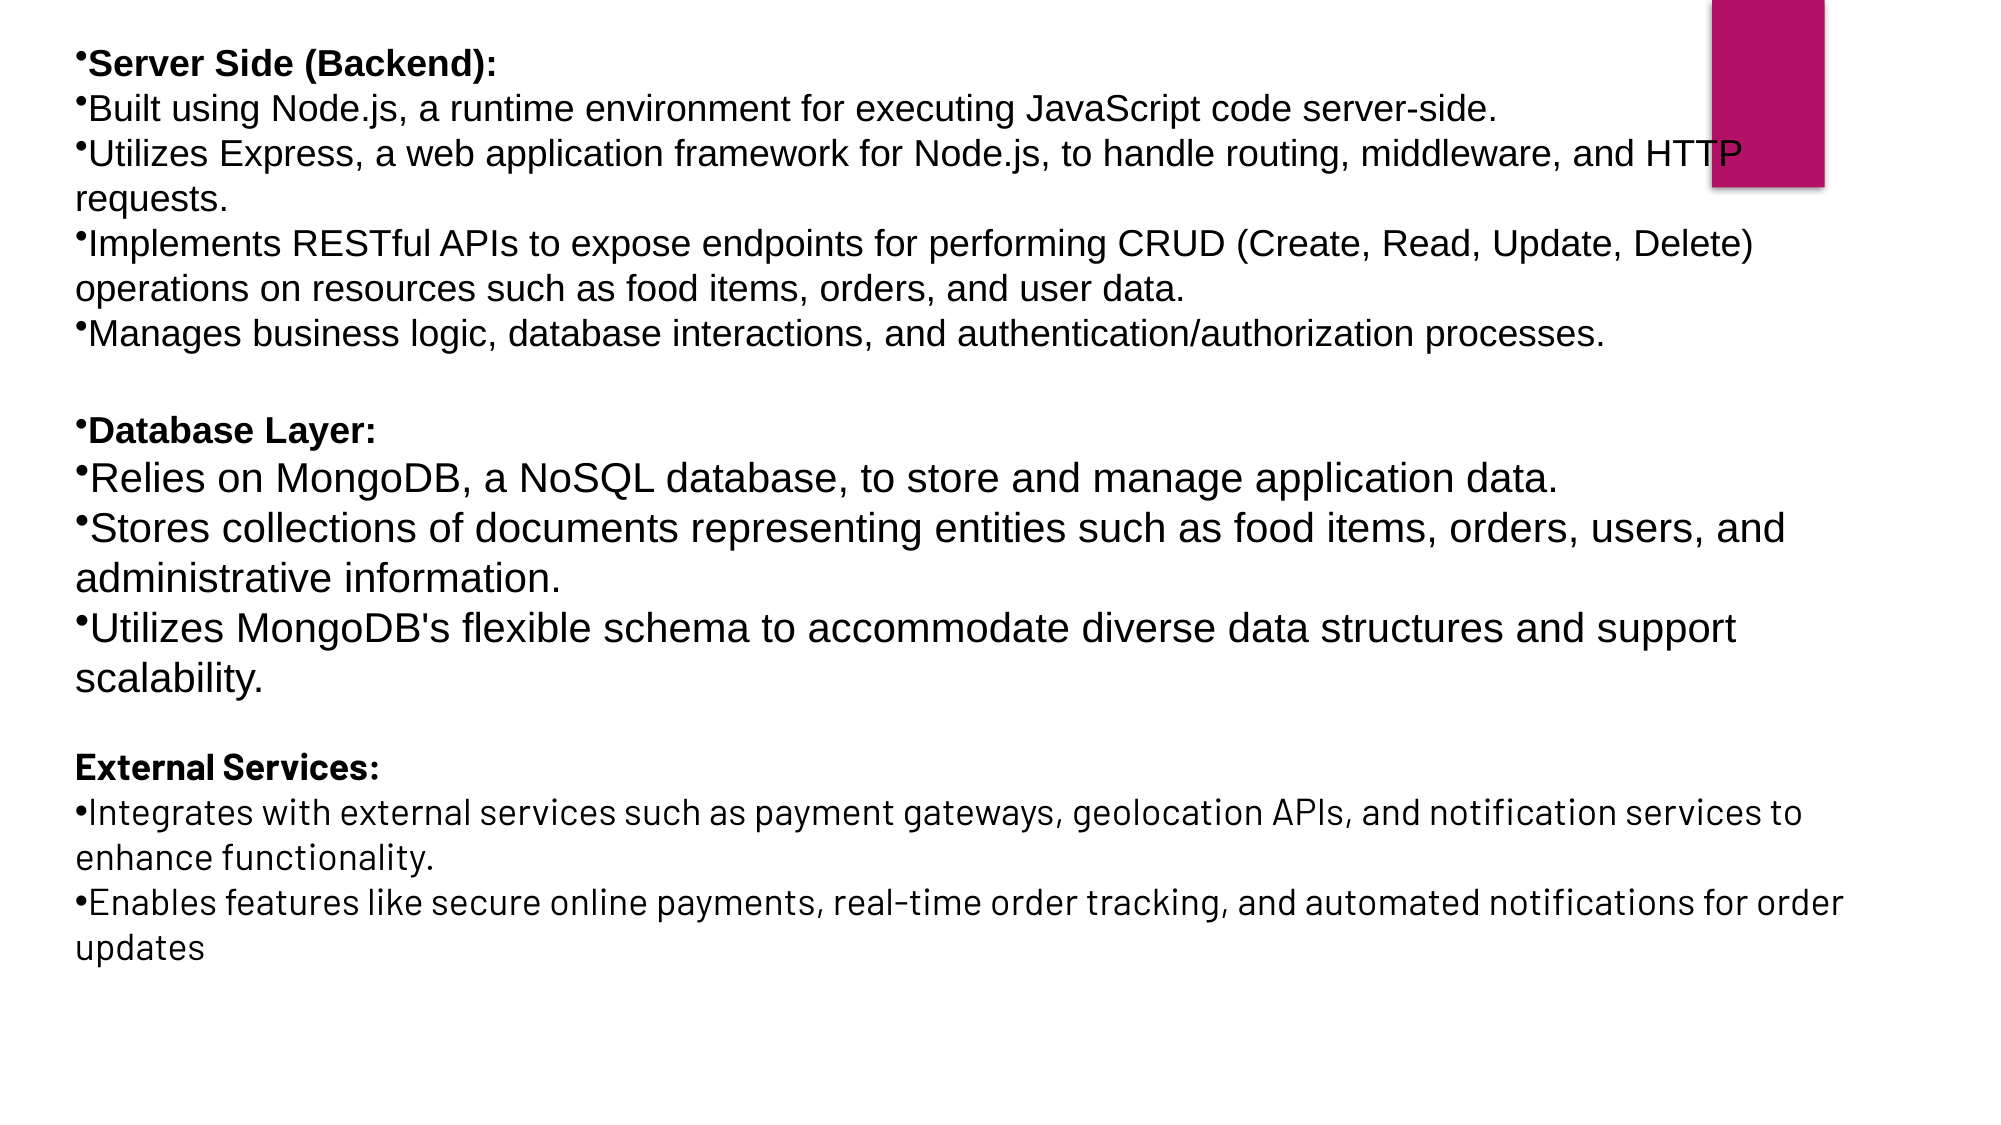

Server Side (Backend):
Built using Node.js, a runtime environment for executing JavaScript code server-side.
Utilizes Express, a web application framework for Node.js, to handle routing, middleware, and HTTP requests.
Implements RESTful APIs to expose endpoints for performing CRUD (Create, Read, Update, Delete) operations on resources such as food items, orders, and user data.
Manages business logic, database interactions, and authentication/authorization processes.

Database Layer:
Relies on MongoDB, a NoSQL database, to store and manage application data.
Stores collections of documents representing entities such as food items, orders, users, and administrative information.
Utilizes MongoDB's flexible schema to accommodate diverse data structures and support scalability.

External Services:
Integrates with external services such as payment gateways, geolocation APIs, and notification services to enhance functionality.
Enables features like secure online payments, real-time order tracking, and automated notifications for order updates